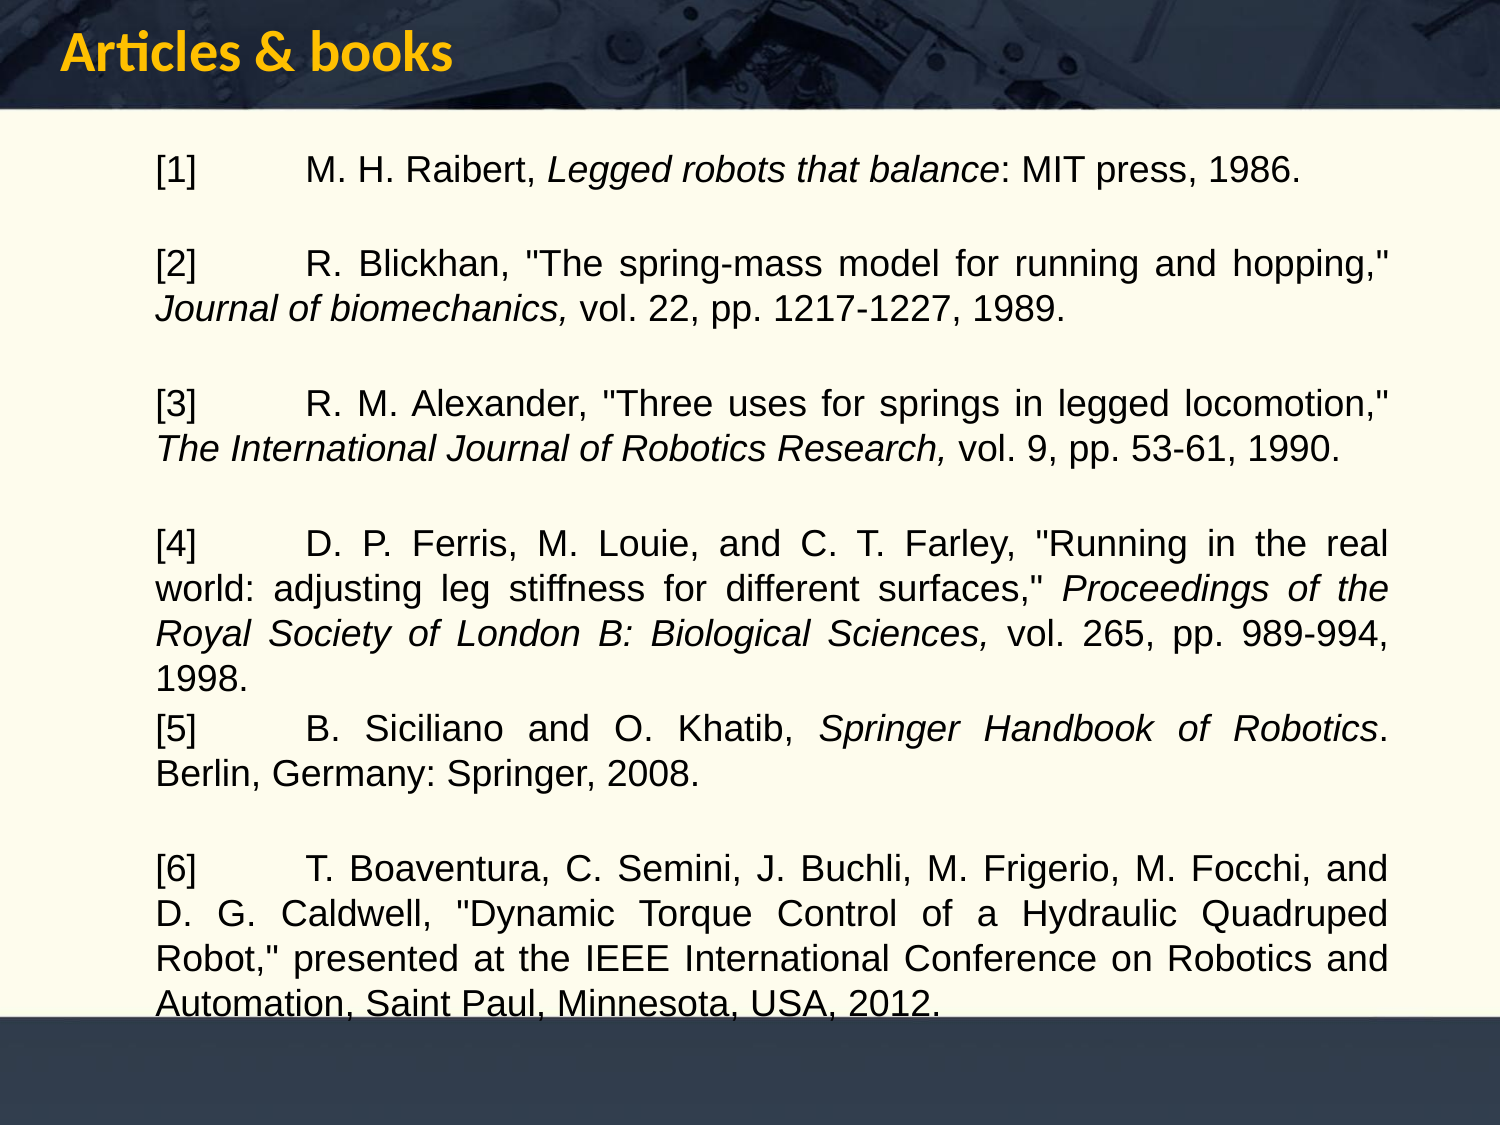

Articles & books
[1]	M. H. Raibert, Legged robots that balance: MIT press, 1986.
[2]	R. Blickhan, "The spring-mass model for running and hopping," Journal of biomechanics, vol. 22, pp. 1217-1227, 1989.
[3]	R. M. Alexander, "Three uses for springs in legged locomotion," The International Journal of Robotics Research, vol. 9, pp. 53-61, 1990.
[4]	D. P. Ferris, M. Louie, and C. T. Farley, "Running in the real world: adjusting leg stiffness for different surfaces," Proceedings of the Royal Society of London B: Biological Sciences, vol. 265, pp. 989-994, 1998.
[5]	B. Siciliano and O. Khatib, Springer Handbook of Robotics. Berlin, Germany: Springer, 2008.
[6]	T. Boaventura, C. Semini, J. Buchli, M. Frigerio, M. Focchi, and D. G. Caldwell, "Dynamic Torque Control of a Hydraulic Quadruped Robot," presented at the IEEE International Conference on Robotics and Automation, Saint Paul, Minnesota, USA, 2012.